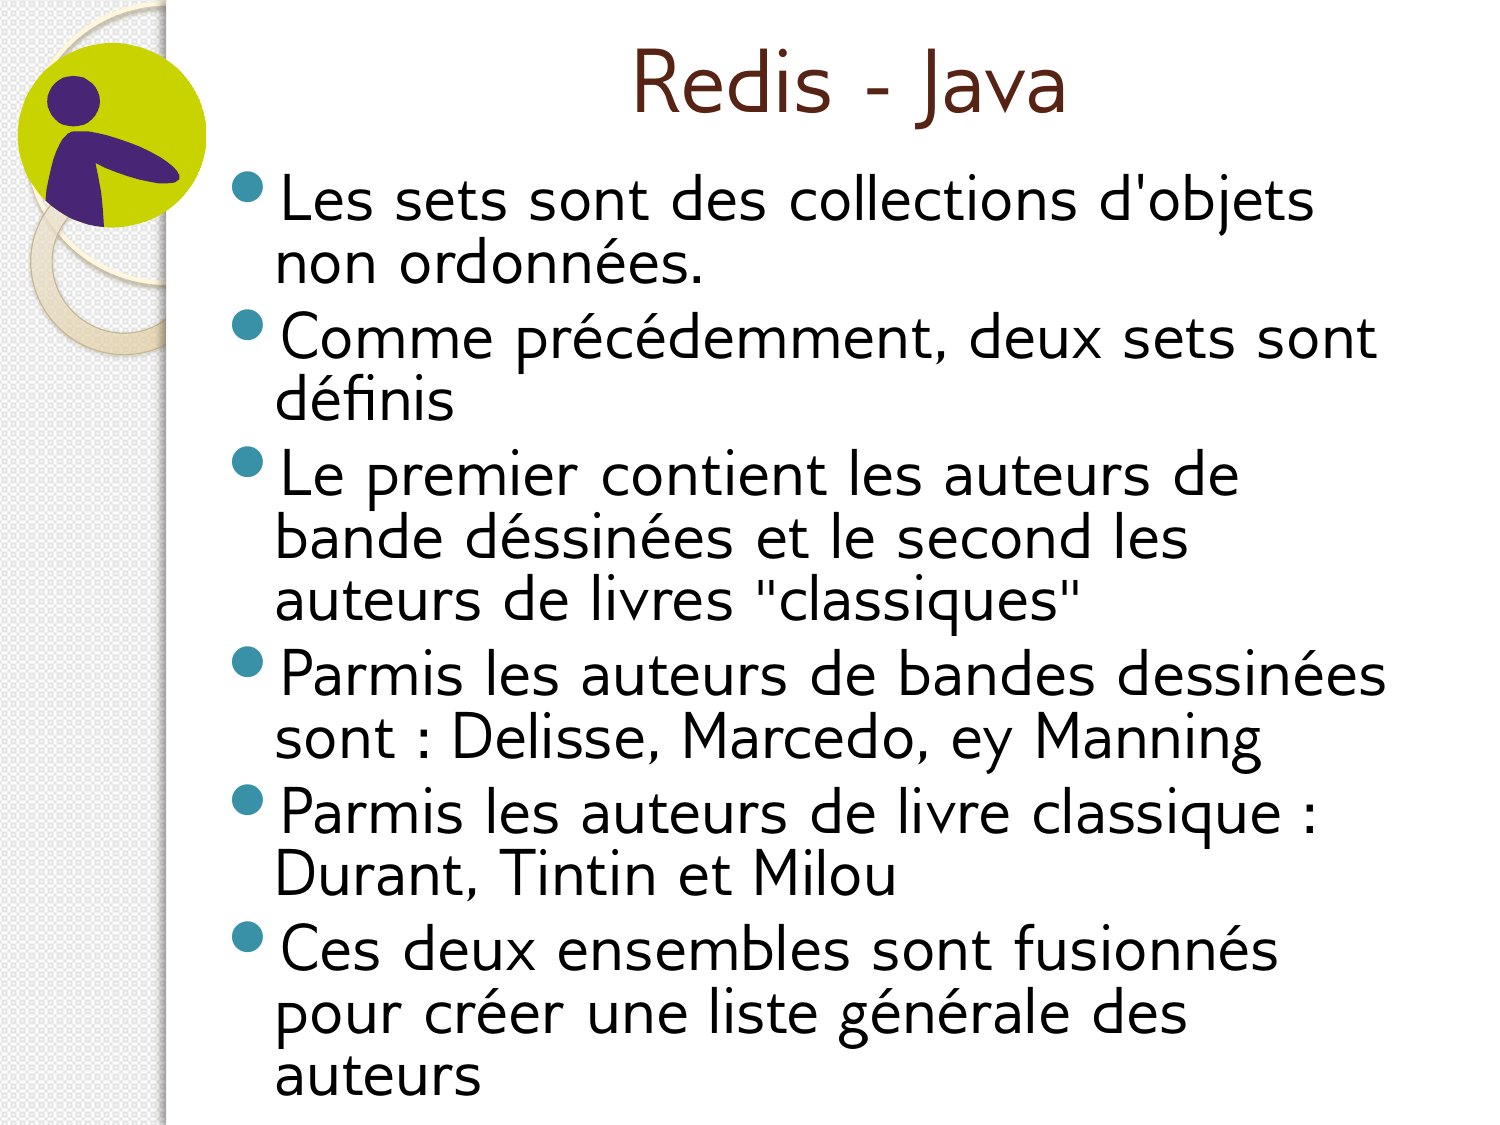

# Redis - Java
Les sets sont des collections d'objets non ordonnées.
Comme précédemment, deux sets sont définis
Le premier contient les auteurs de bande déssinées et le second les auteurs de livres "classiques"
Parmis les auteurs de bandes dessinées sont : Delisse, Marcedo, ey Manning
Parmis les auteurs de livre classique : Durant, Tintin et Milou
Ces deux ensembles sont fusionnés pour créer une liste générale des auteurs